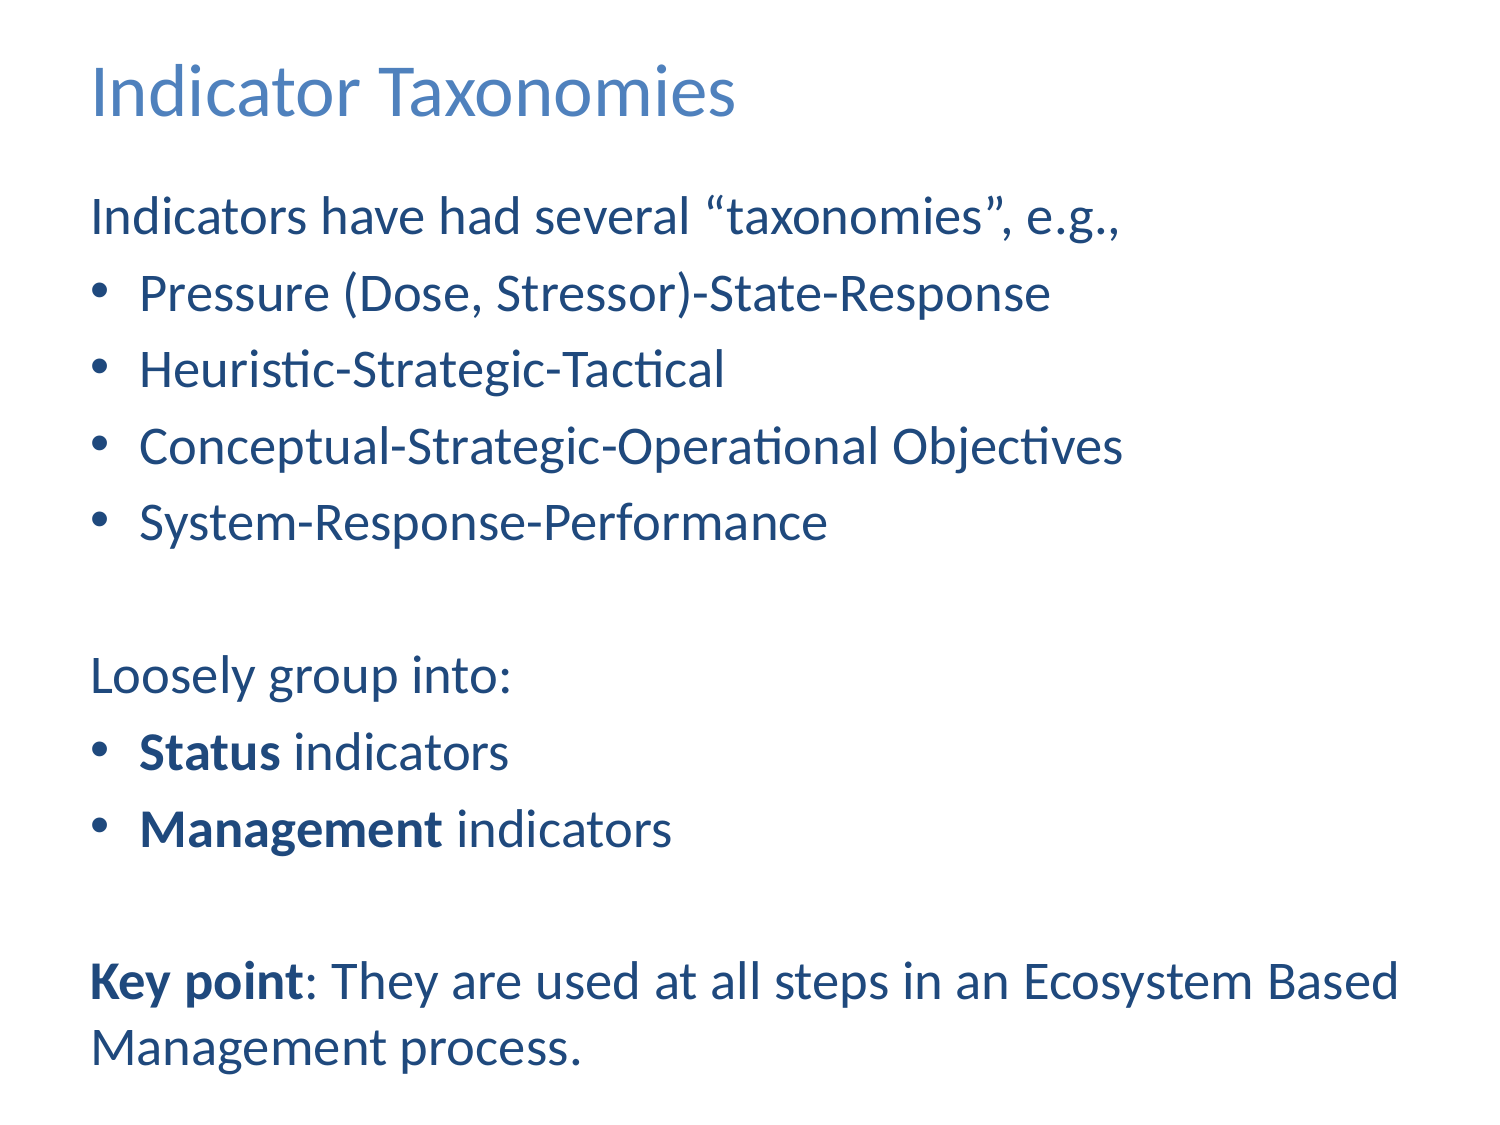

# Indicator Taxonomies
Indicators have had several “taxonomies”, e.g.,
Pressure (Dose, Stressor)-State-Response
Heuristic-Strategic-Tactical
Conceptual-Strategic-Operational Objectives
System-Response-Performance

Loosely group into:
Status indicators
Management indicators

Key point: They are used at all steps in an Ecosystem Based Management process.